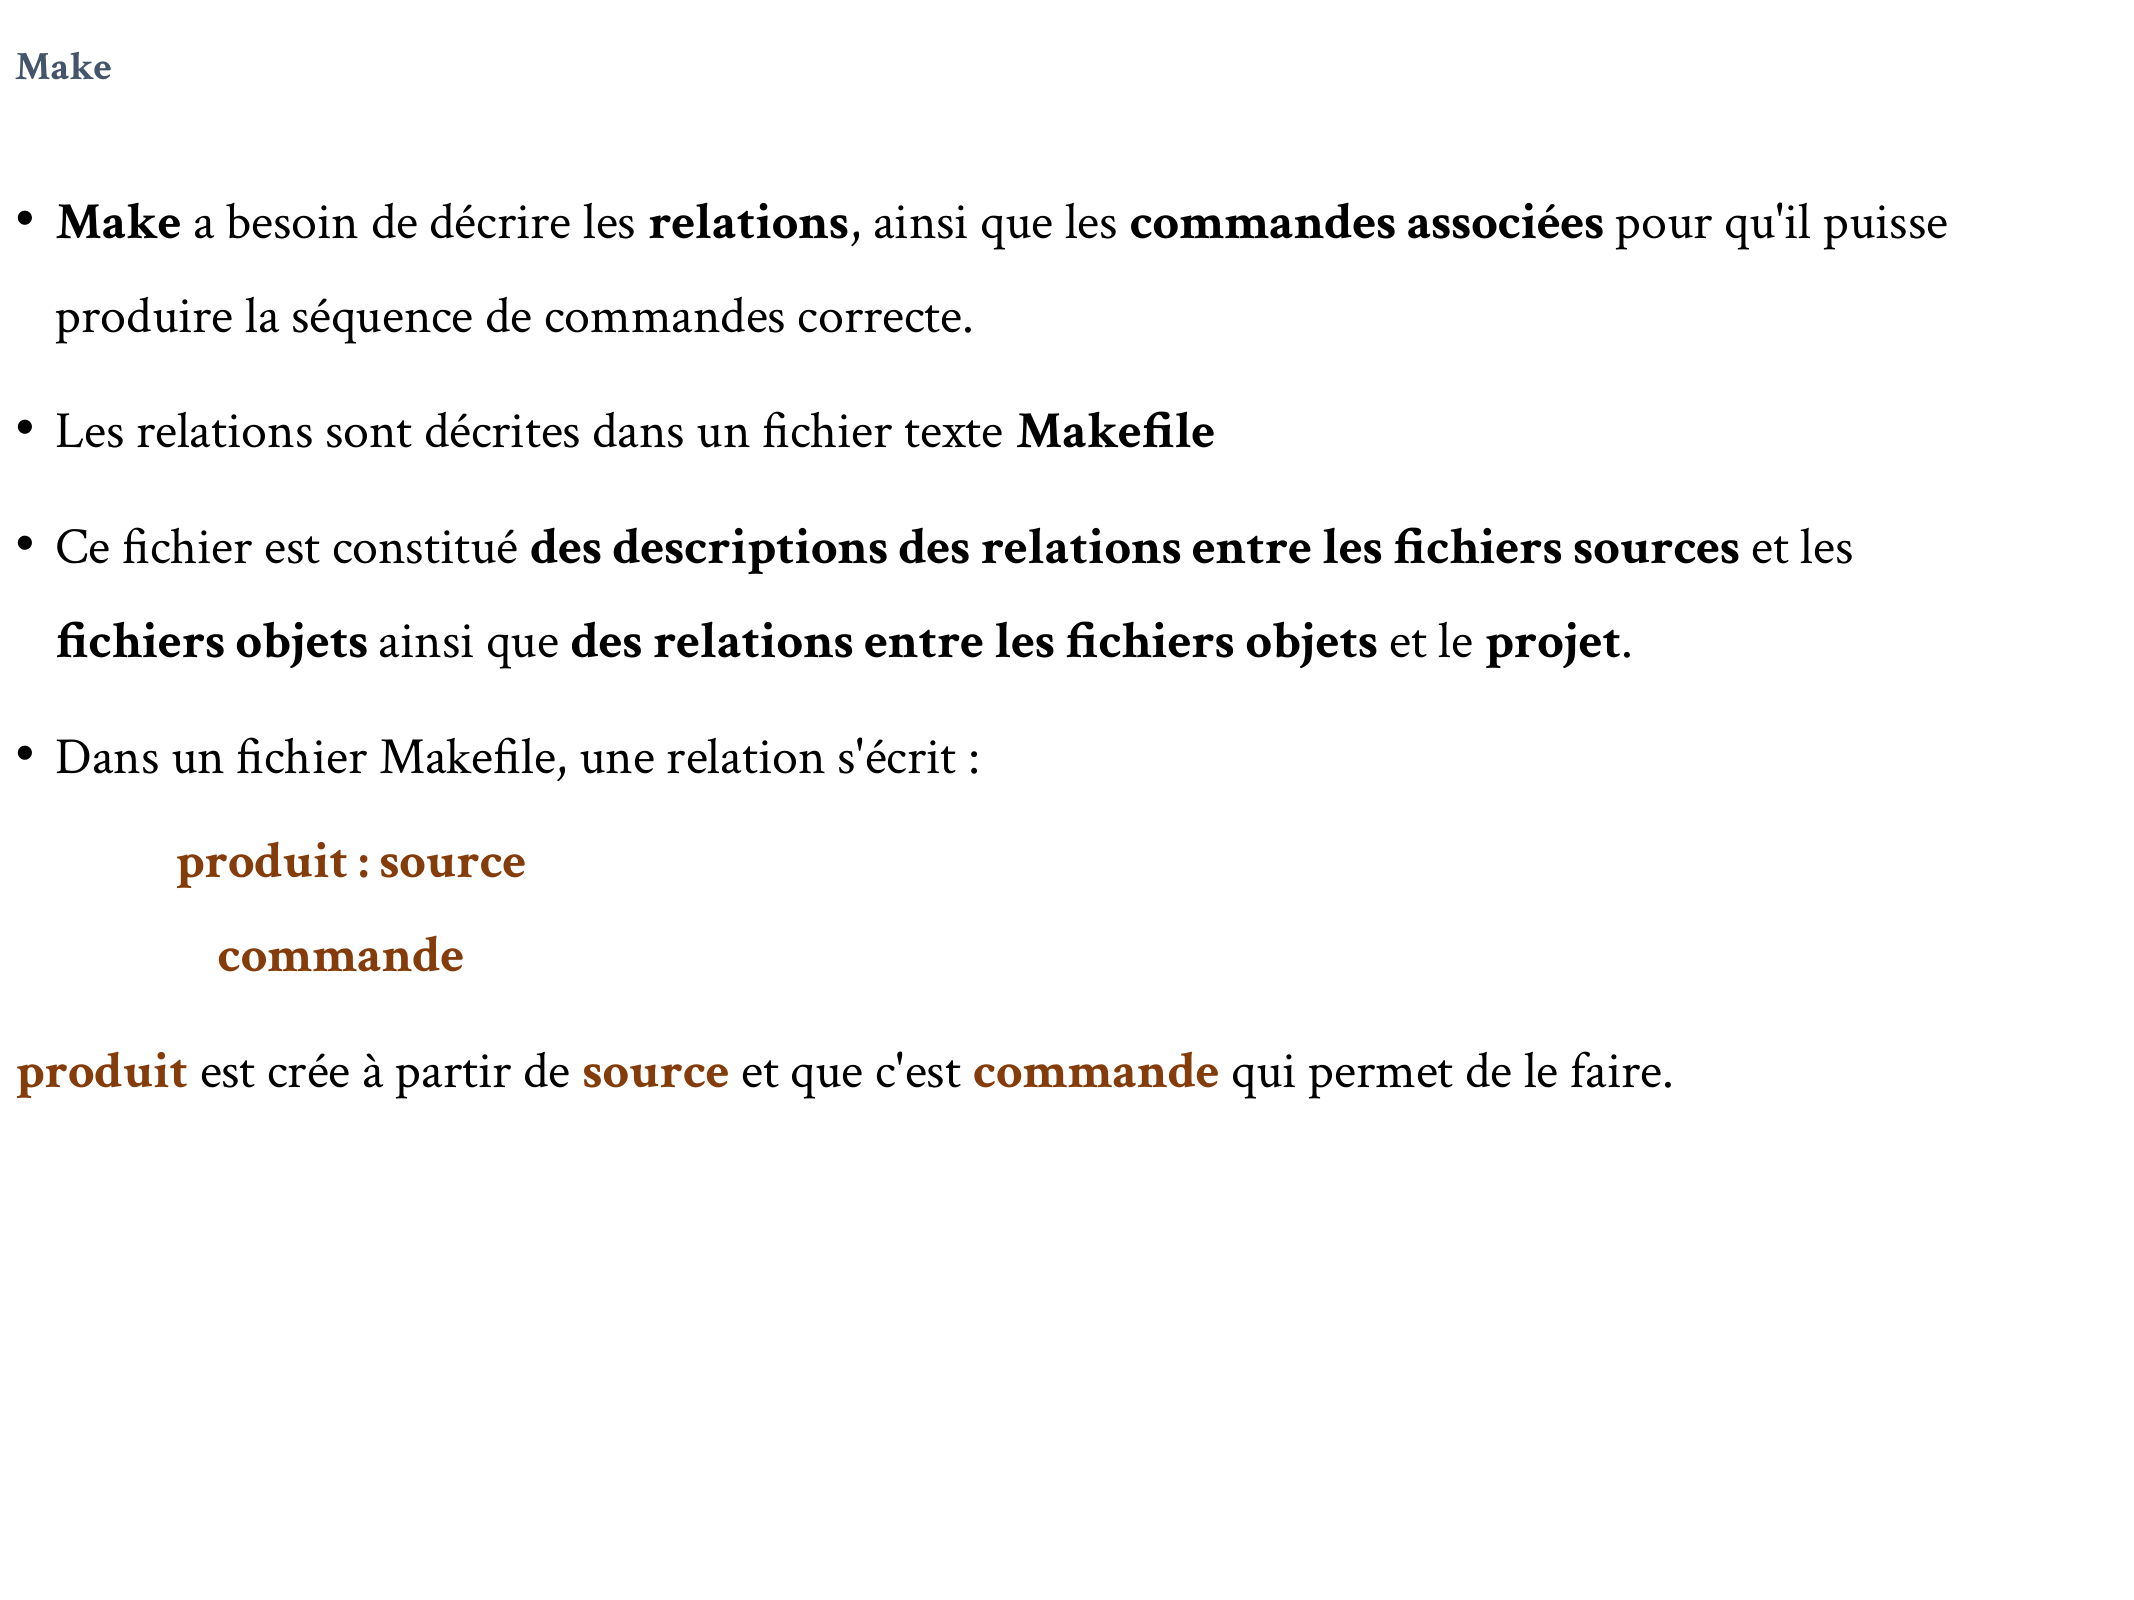

# Make
Make a besoin de décrire les relations, ainsi que les commandes associées pour qu'il puisse produire la séquence de commandes correcte.
Les relations sont décrites dans un fichier texte Makefile
Ce fichier est constitué des descriptions des relations entre les fichiers sources et les fichiers objets ainsi que des relations entre les fichiers objets et le projet.
Dans un fichier Makefile, une relation s'écrit :
produit : source
    commande
produit est crée à partir de source et que c'est commande qui permet de le faire.